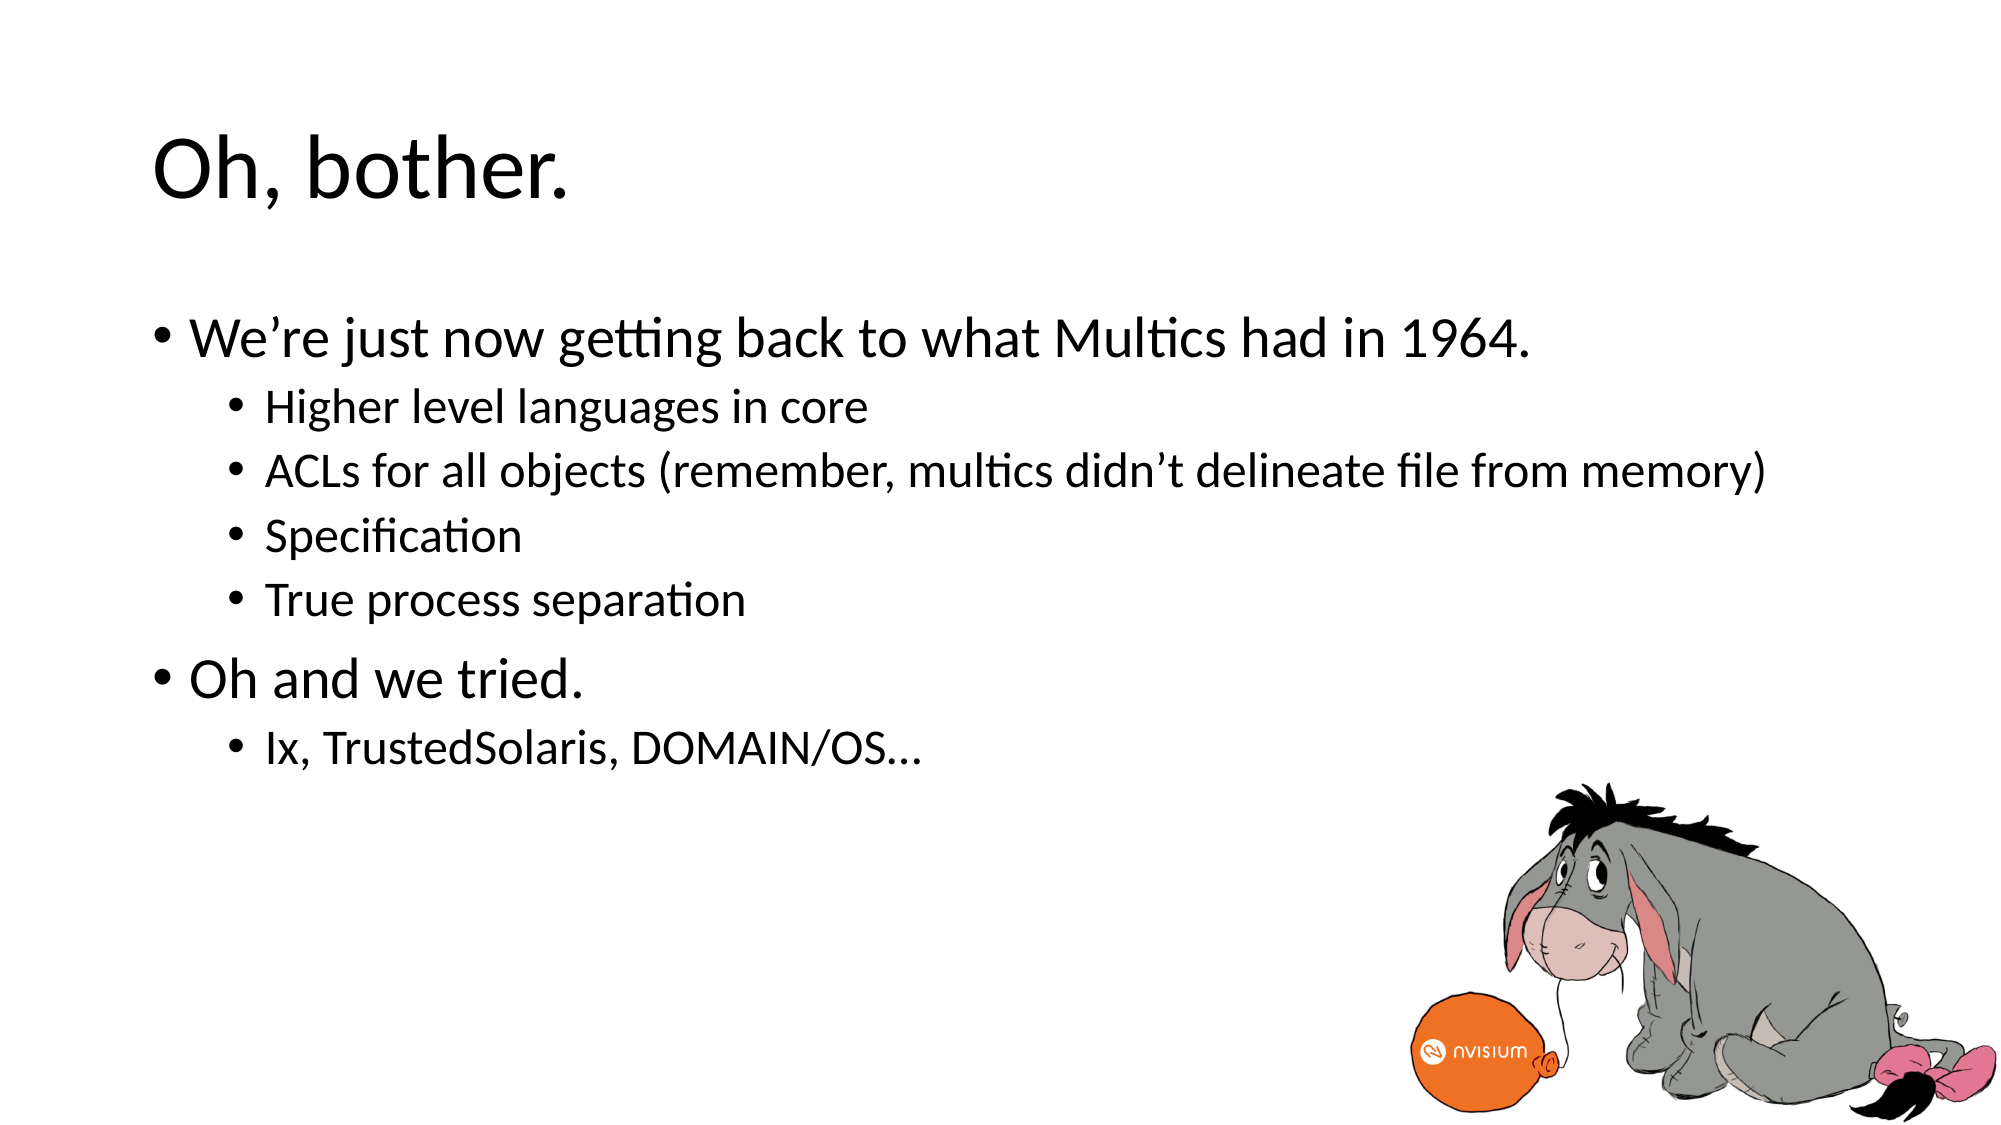

# Oh, bother.
We’re just now getting back to what Multics had in 1964.
Higher level languages in core
ACLs for all objects (remember, multics didn’t delineate file from memory)
Specification
True process separation
Oh and we tried.
Ix, TrustedSolaris, DOMAIN/OS…